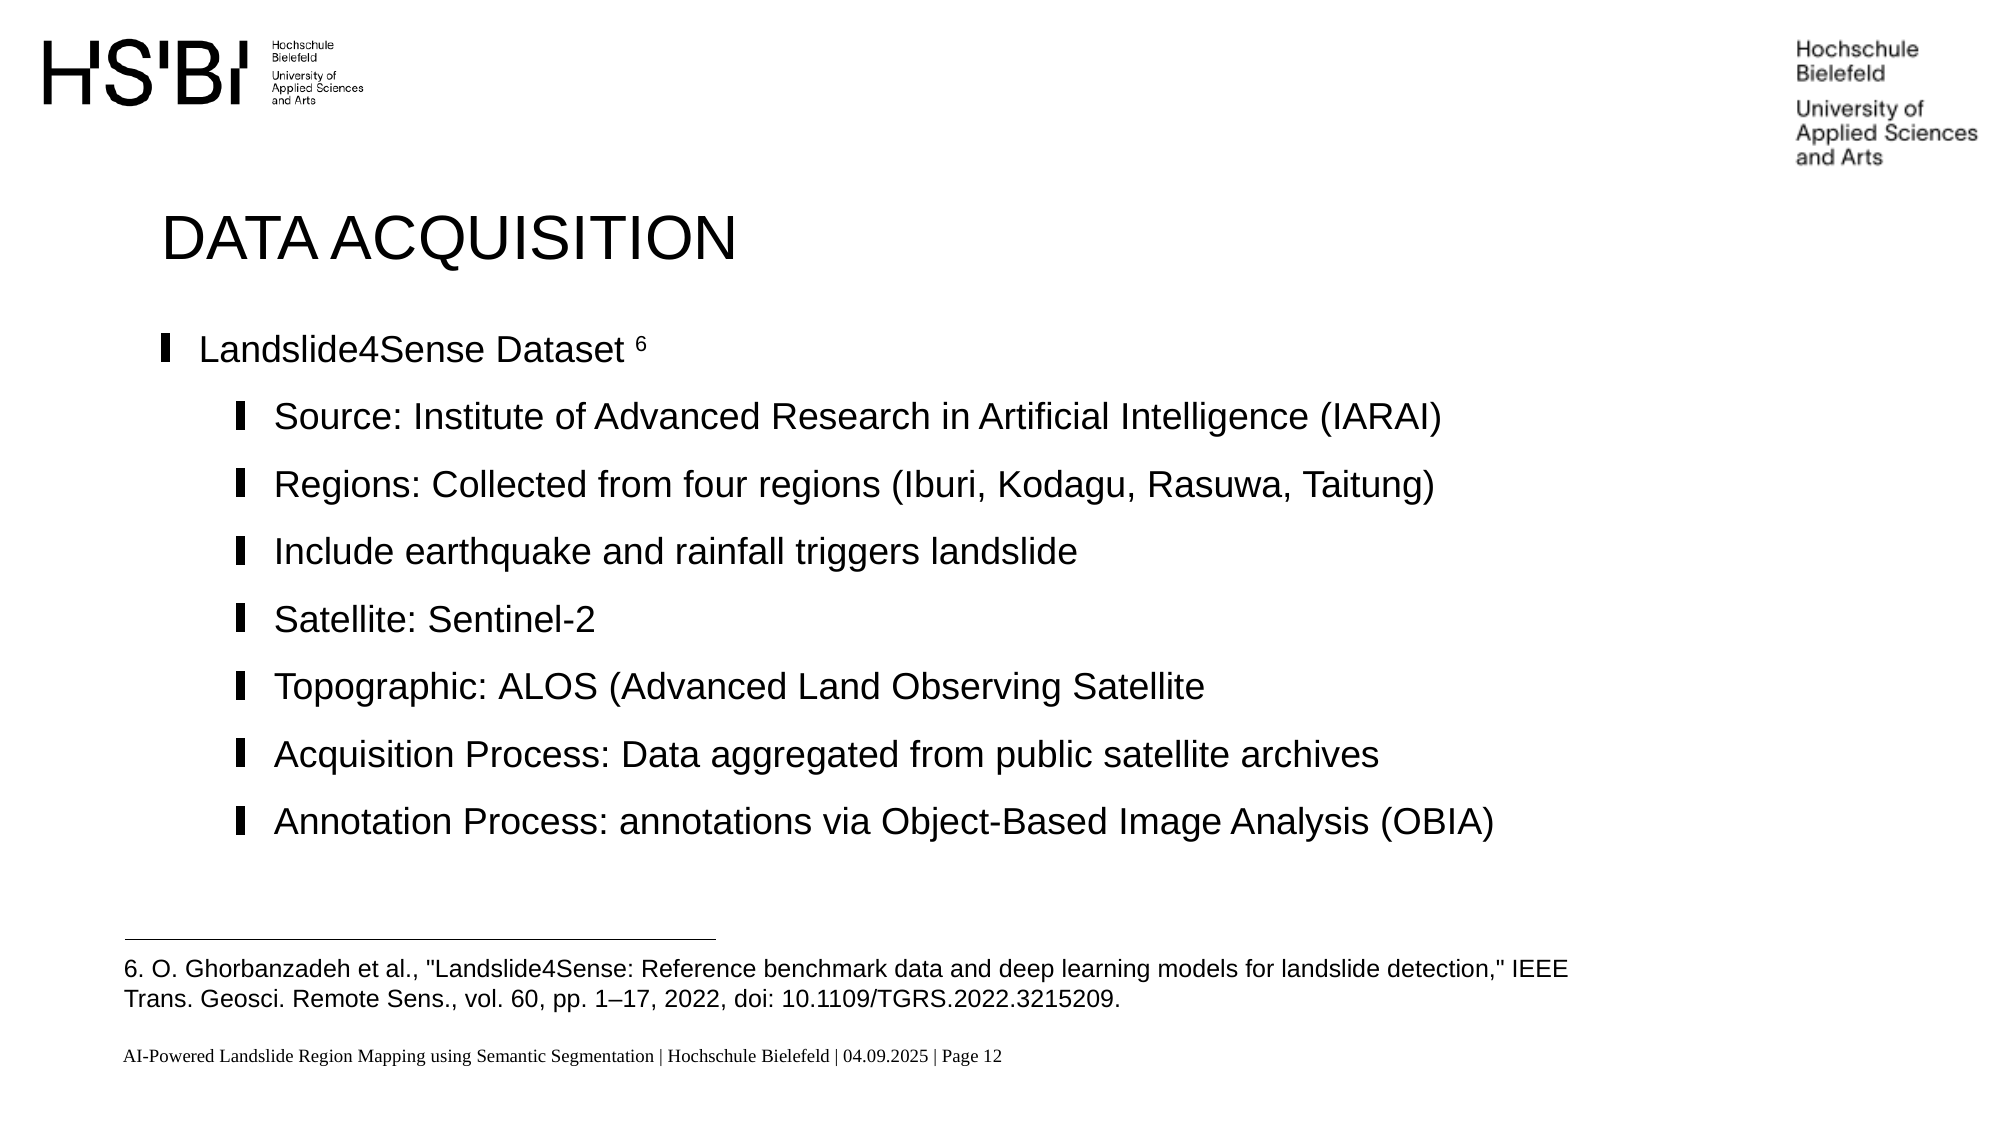

Data acquisition
Landslide4Sense Dataset 6
Source: Institute of Advanced Research in Artificial Intelligence (IARAI)
Regions: Collected from four regions (Iburi, Kodagu, Rasuwa, Taitung)
Include earthquake and rainfall triggers landslide
Satellite: Sentinel-2
Topographic: ALOS (Advanced Land Observing Satellite
Acquisition Process: Data aggregated from public satellite archives
Annotation Process: annotations via Object-Based Image Analysis (OBIA)

6. O. Ghorbanzadeh et al., "Landslide4Sense: Reference benchmark data and deep learning models for landslide detection," IEEE Trans. Geosci. Remote Sens., vol. 60, pp. 1–17, 2022, doi: 10.1109/TGRS.2022.3215209.

AI-Powered Landslide Region Mapping using Semantic Segmentation | Hochschule Bielefeld | 04.09.2025 | Page 12